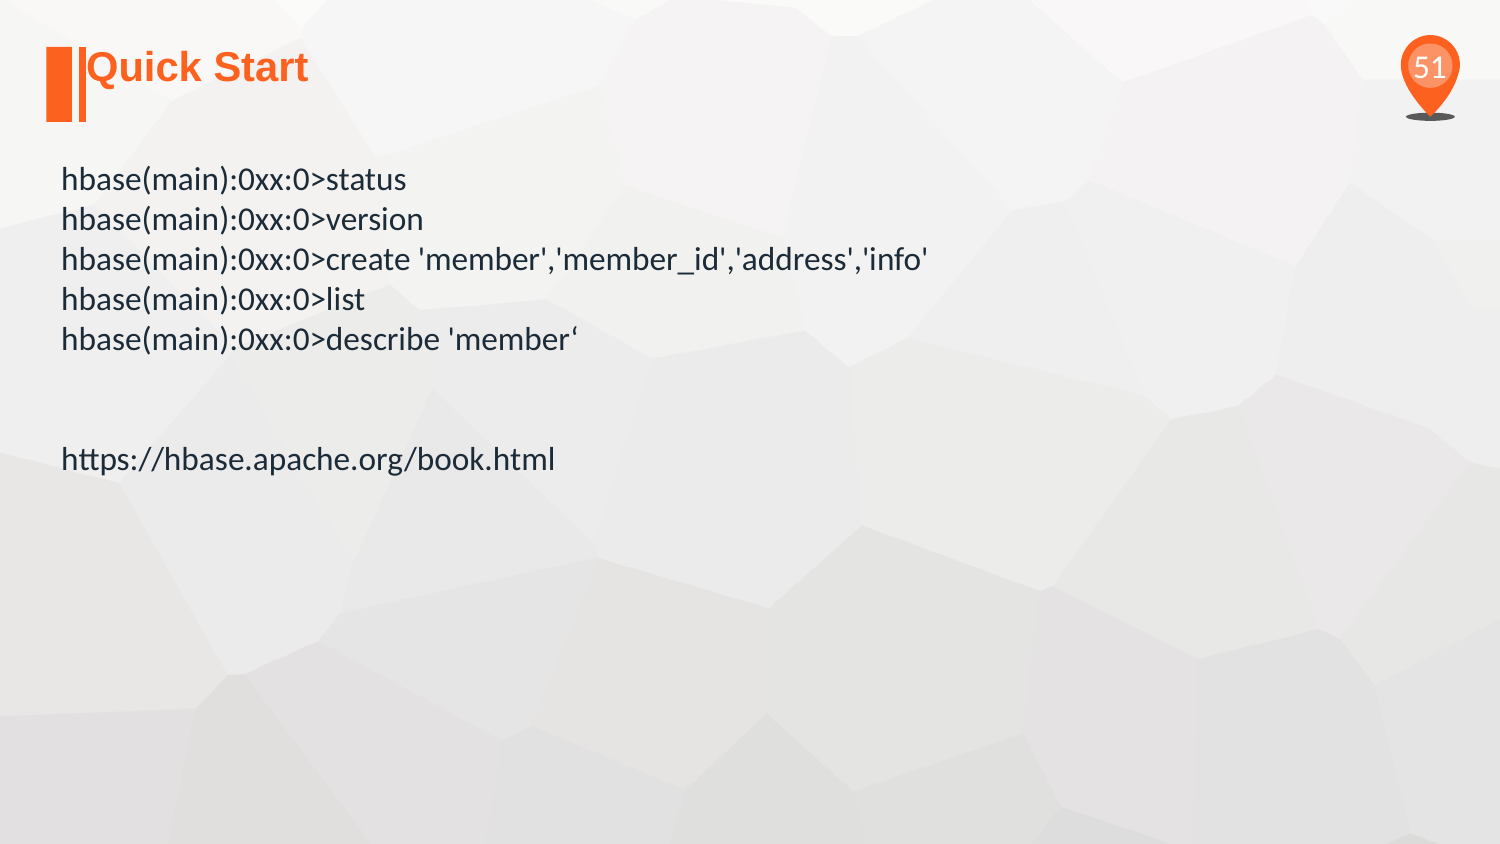

Quick Start
51

hbase(main):0xx:0>status
hbase(main):0xx:0>version
hbase(main):0xx:0>create 'member','member_id','address','info'
hbase(main):0xx:0>list
hbase(main):0xx:0>describe 'member‘

https://hbase.apache.org/book.html